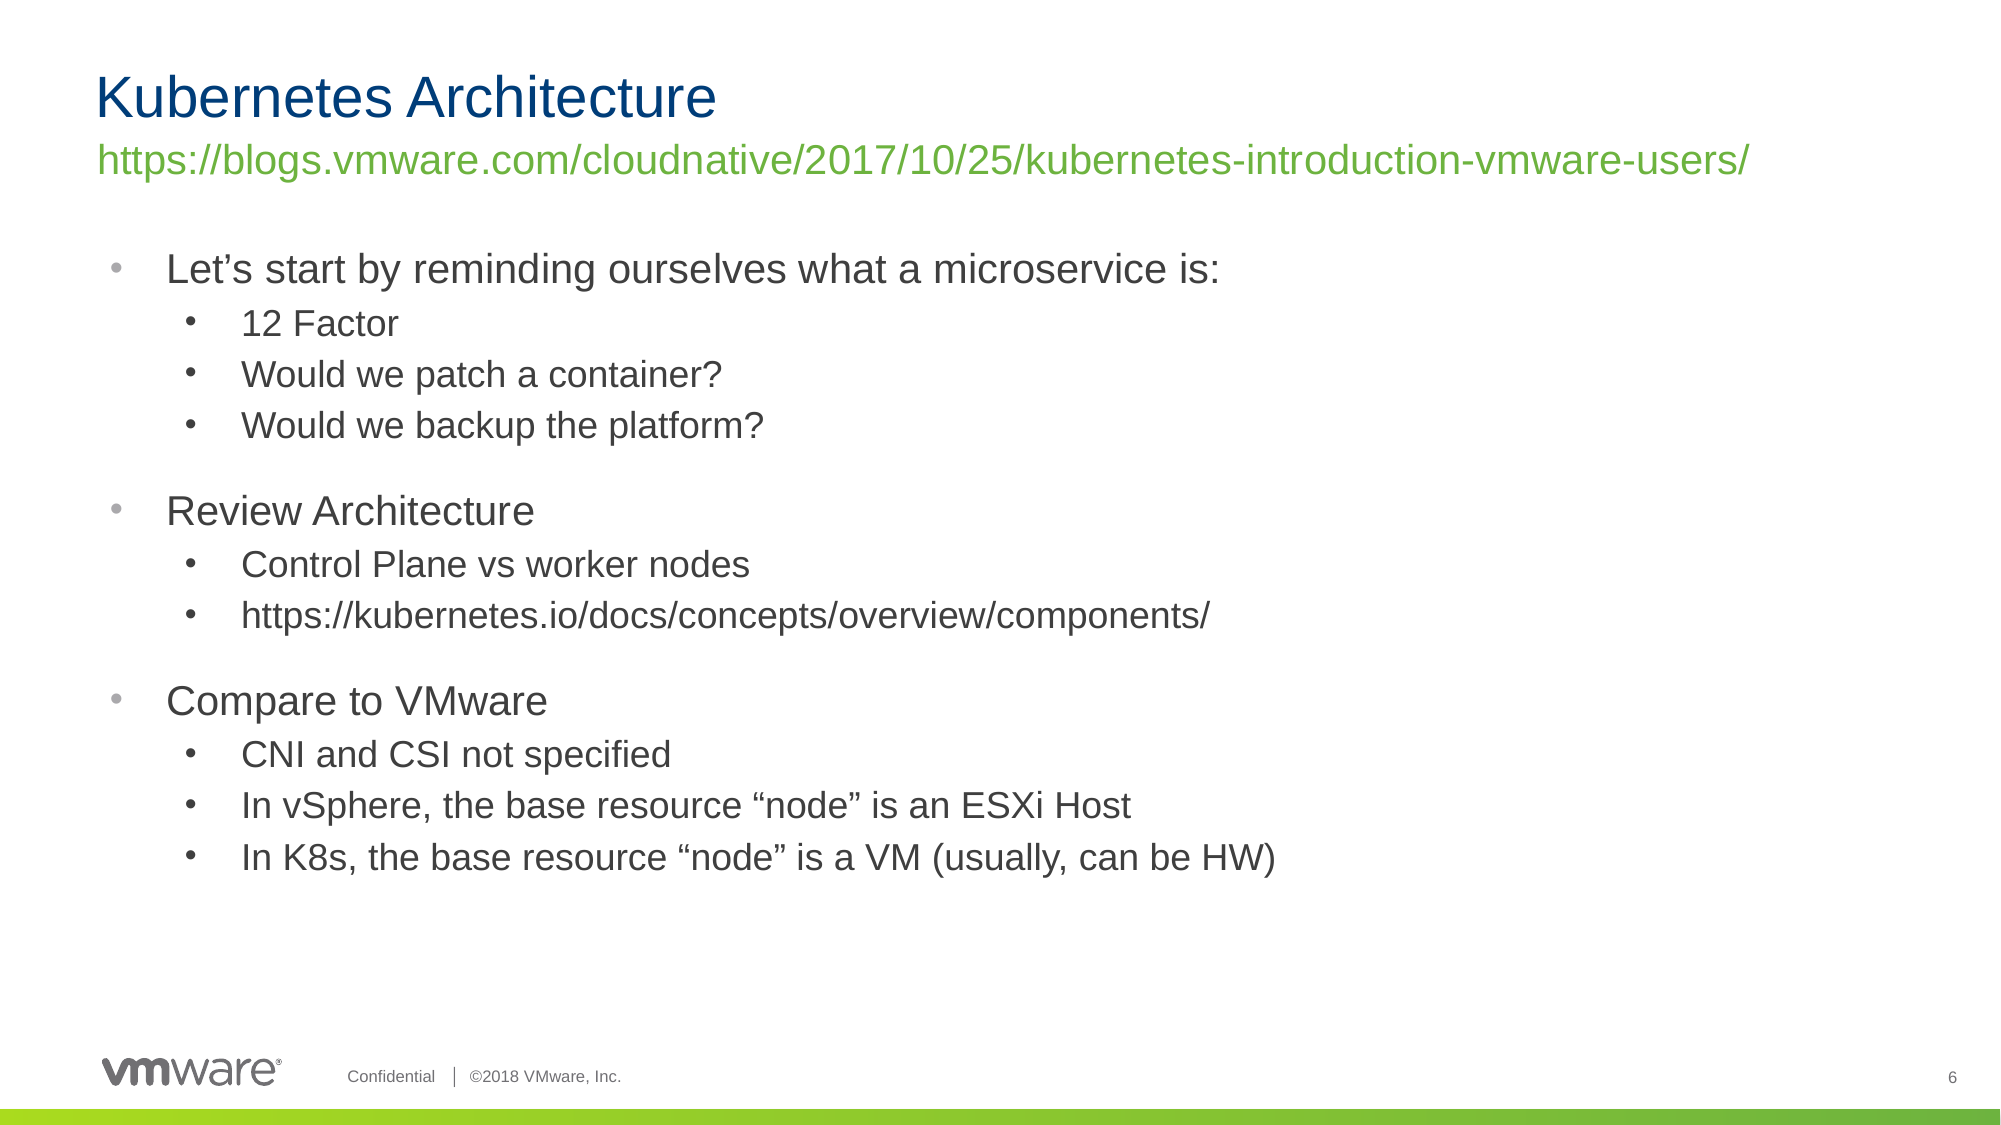

# Kubernetes Architecture
https://blogs.vmware.com/cloudnative/2017/10/25/kubernetes-introduction-vmware-users/
Let’s start by reminding ourselves what a microservice is:
12 Factor
Would we patch a container?
Would we backup the platform?
Review Architecture
Control Plane vs worker nodes
https://kubernetes.io/docs/concepts/overview/components/
Compare to VMware
CNI and CSI not specified
In vSphere, the base resource “node” is an ESXi Host
In K8s, the base resource “node” is a VM (usually, can be HW)